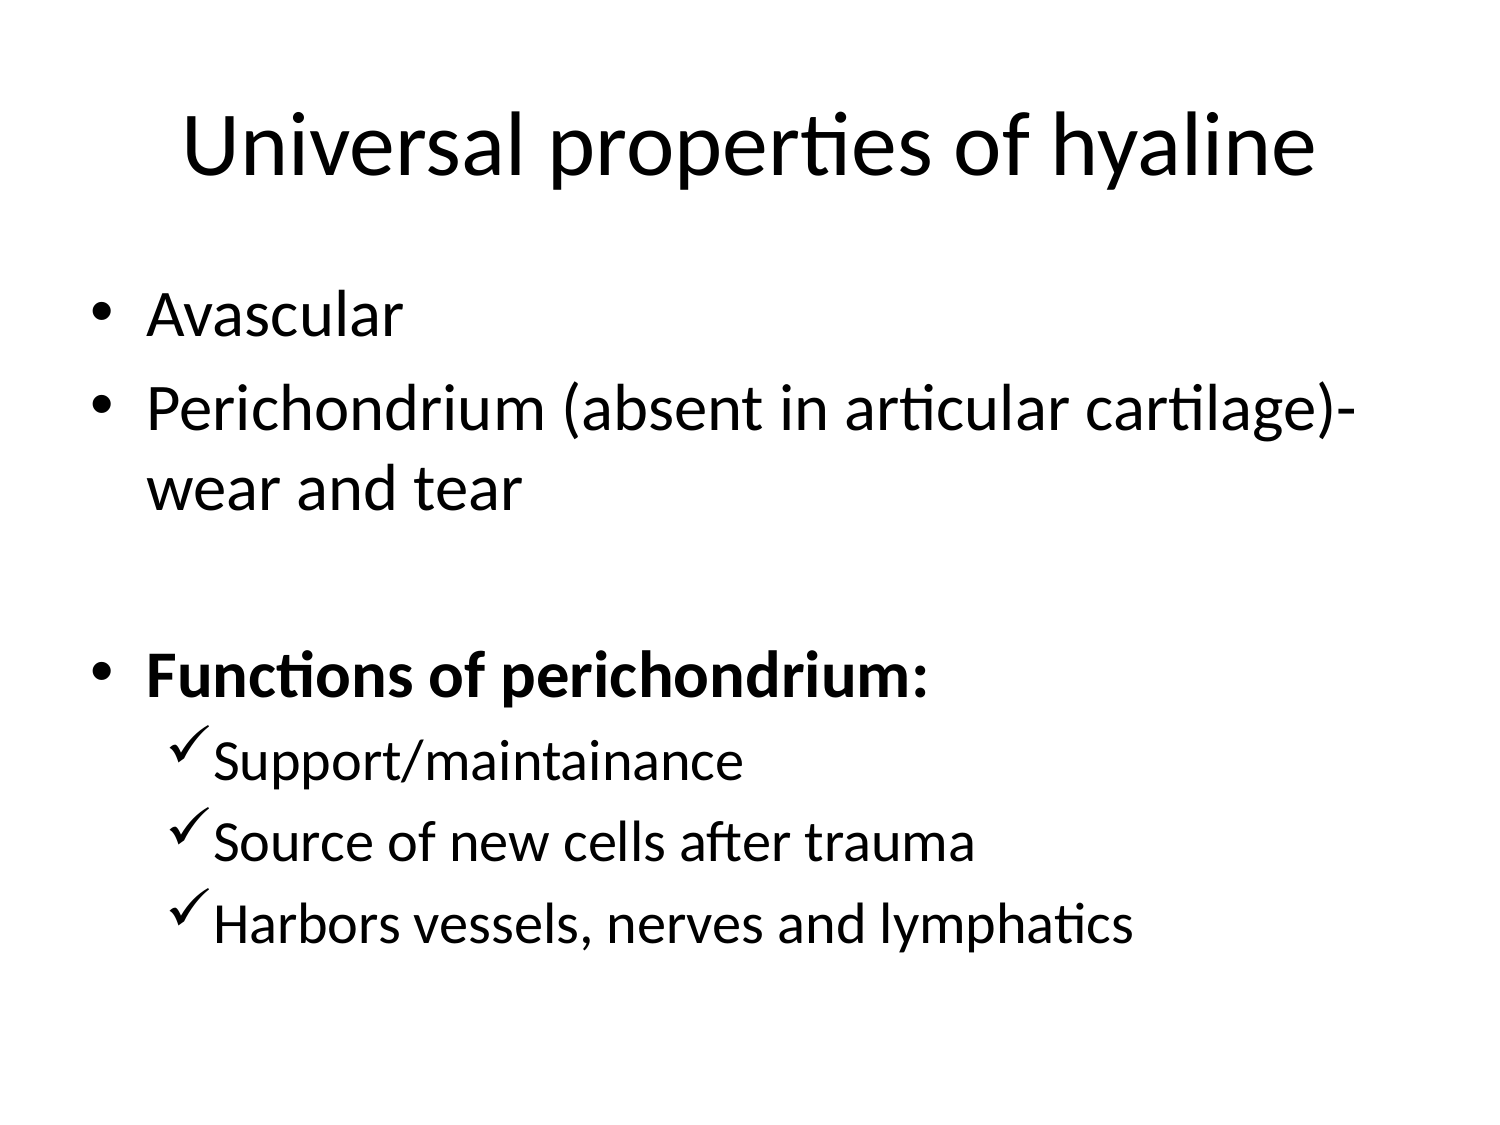

# Universal properties of hyaline
Avascular
Perichondrium (absent in articular cartilage)- wear and tear

Functions of perichondrium:
Support/maintainance
Source of new cells after trauma
Harbors vessels, nerves and lymphatics